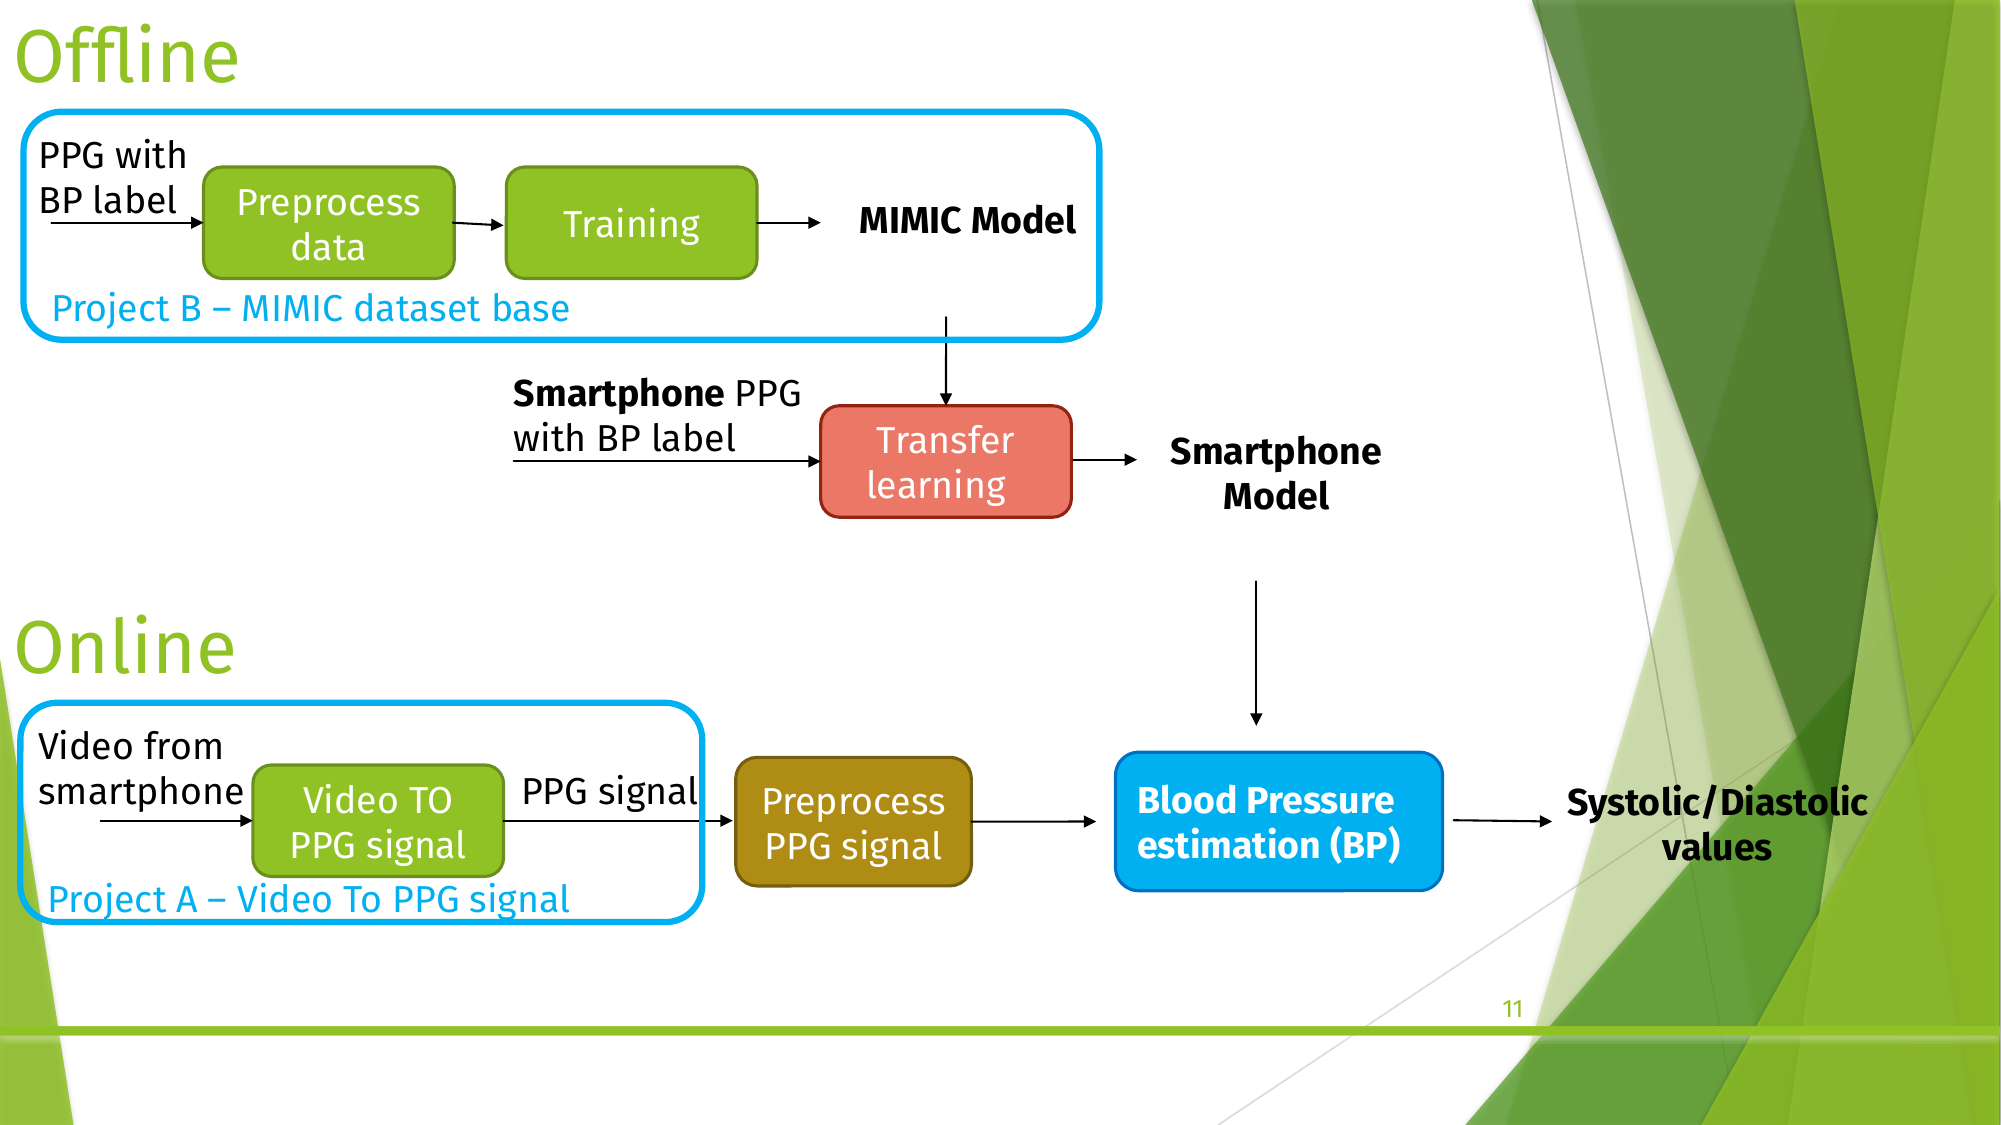

# Offline

PPG with BP label
Training
Preprocess data
MIMIC Model
Project B – MIMIC dataset base
Smartphone PPG with BP label

Transfer learning
Smartphone Model
Online

Video from smartphone
Blood Pressure estimation (BP)
Preprocess PPG signal
PPG signal
Video TO PPG signal
Systolic/Diastolic values
Project A – Video To PPG signal
11